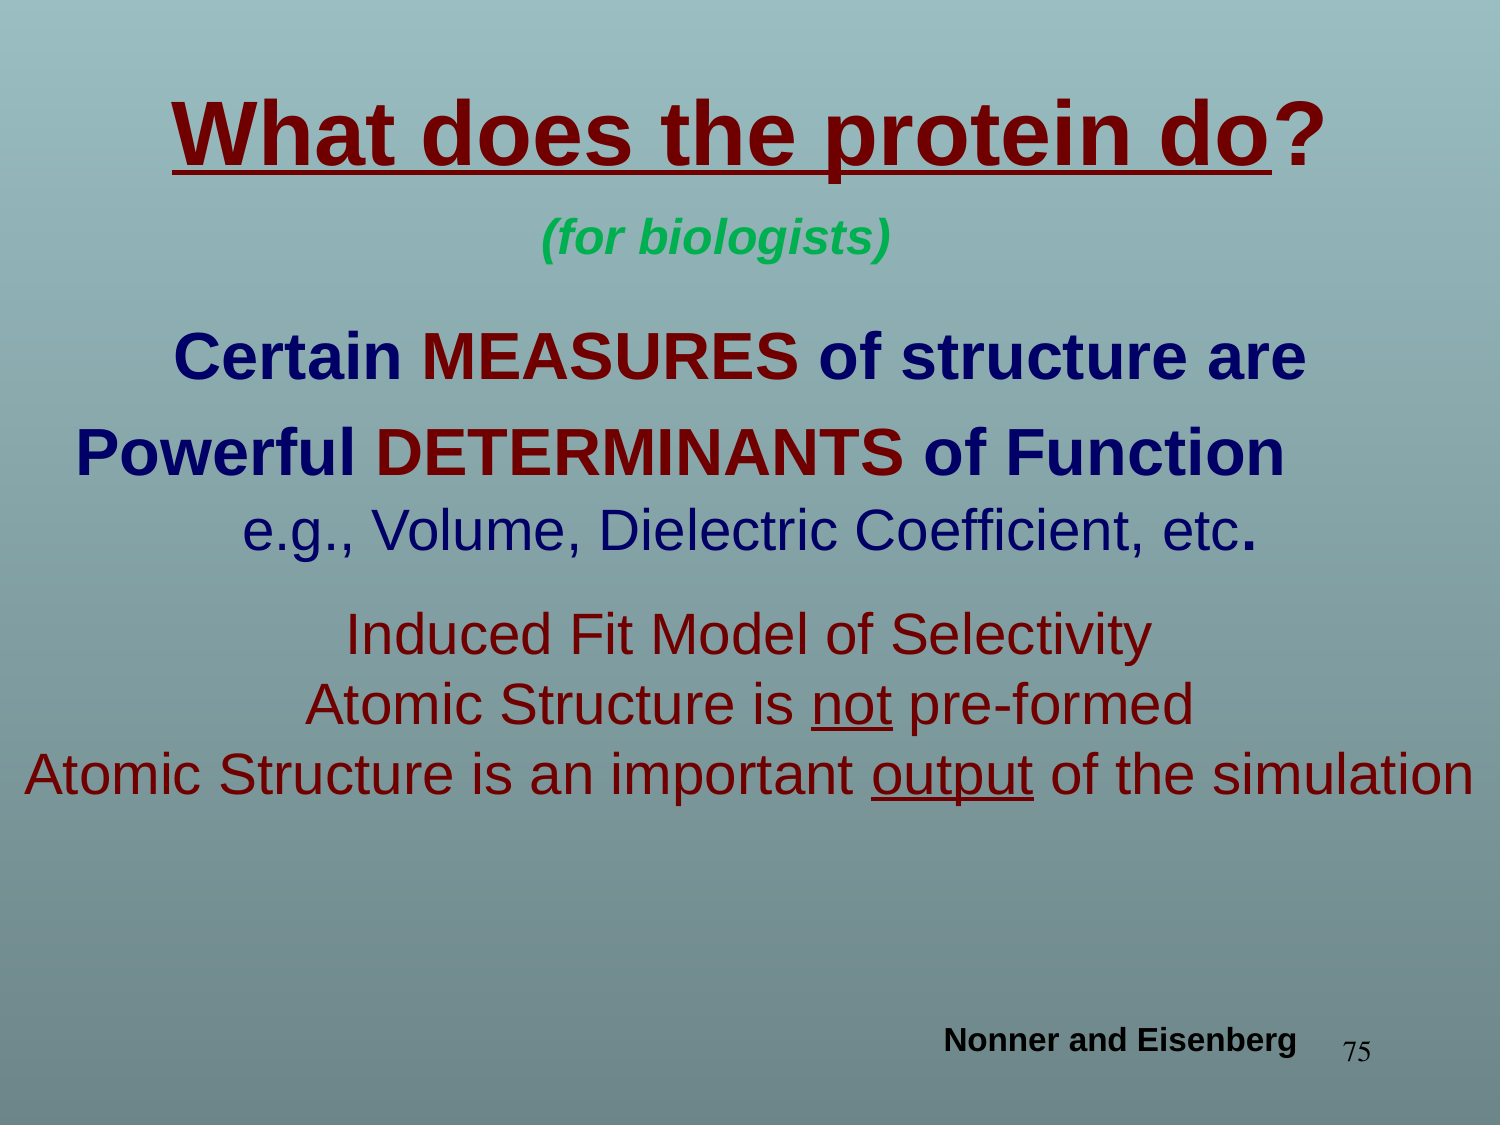

What does the protein do?
(for biologists)
Certain MEASURES of structure are
Powerful DETERMINANTS of Function
e.g., Volume, Dielectric Coefficient, etc.
Induced Fit Model of Selectivity
Atomic Structure is not pre-formed
Atomic Structure is an important output of the simulation
Nonner and Eisenberg
75